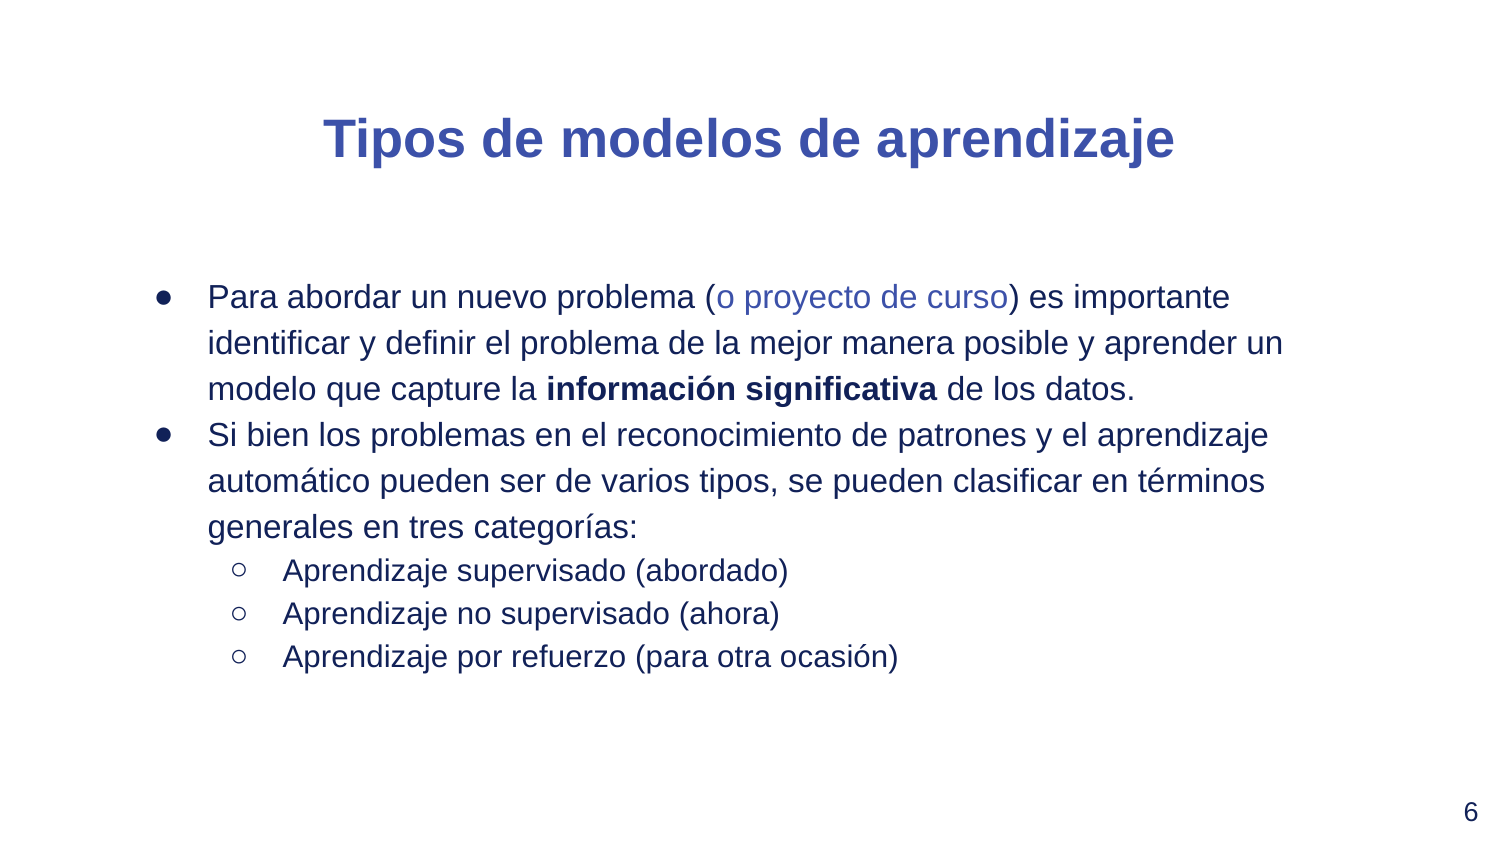

Tipos de modelos de aprendizaje
Para abordar un nuevo problema (o proyecto de curso) es importante identificar y definir el problema de la mejor manera posible y aprender un modelo que capture la información significativa de los datos.
Si bien los problemas en el reconocimiento de patrones y el aprendizaje automático pueden ser de varios tipos, se pueden clasificar en términos generales en tres categorías:
Aprendizaje supervisado (abordado)
Aprendizaje no supervisado (ahora)
Aprendizaje por refuerzo (para otra ocasión)

6